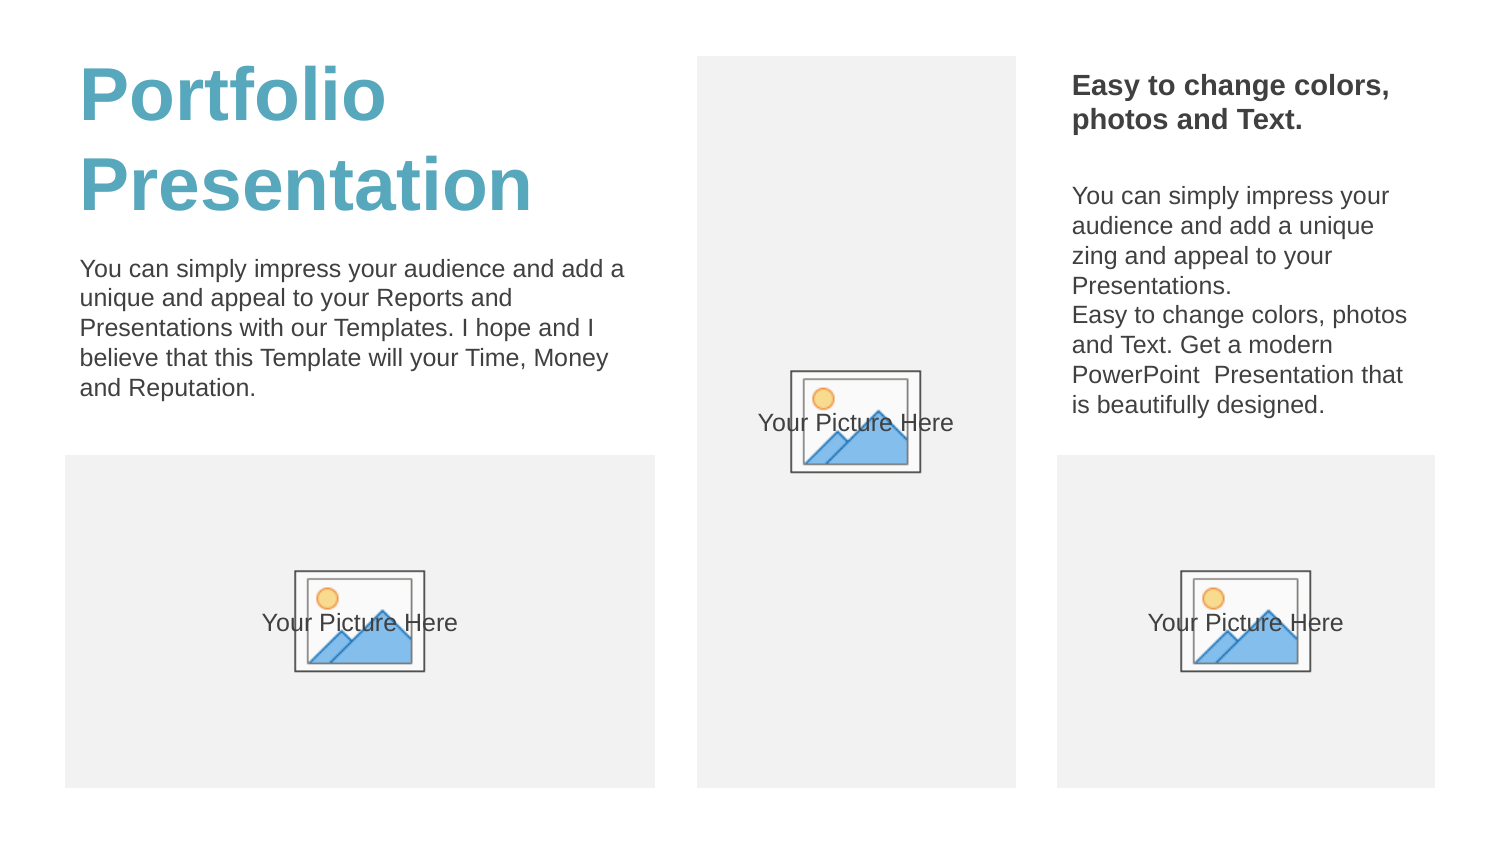

Portfolio
Presentation

Easy to change colors, photos and Text.
You can simply impress your audience and add a unique zing and appeal to your Presentations.
Easy to change colors, photos and Text. Get a modern PowerPoint  Presentation that is beautifully designed.
You can simply impress your audience and add a unique and appeal to your Reports and Presentations with our Templates. I hope and I believe that this Template will your Time, Money and Reputation.